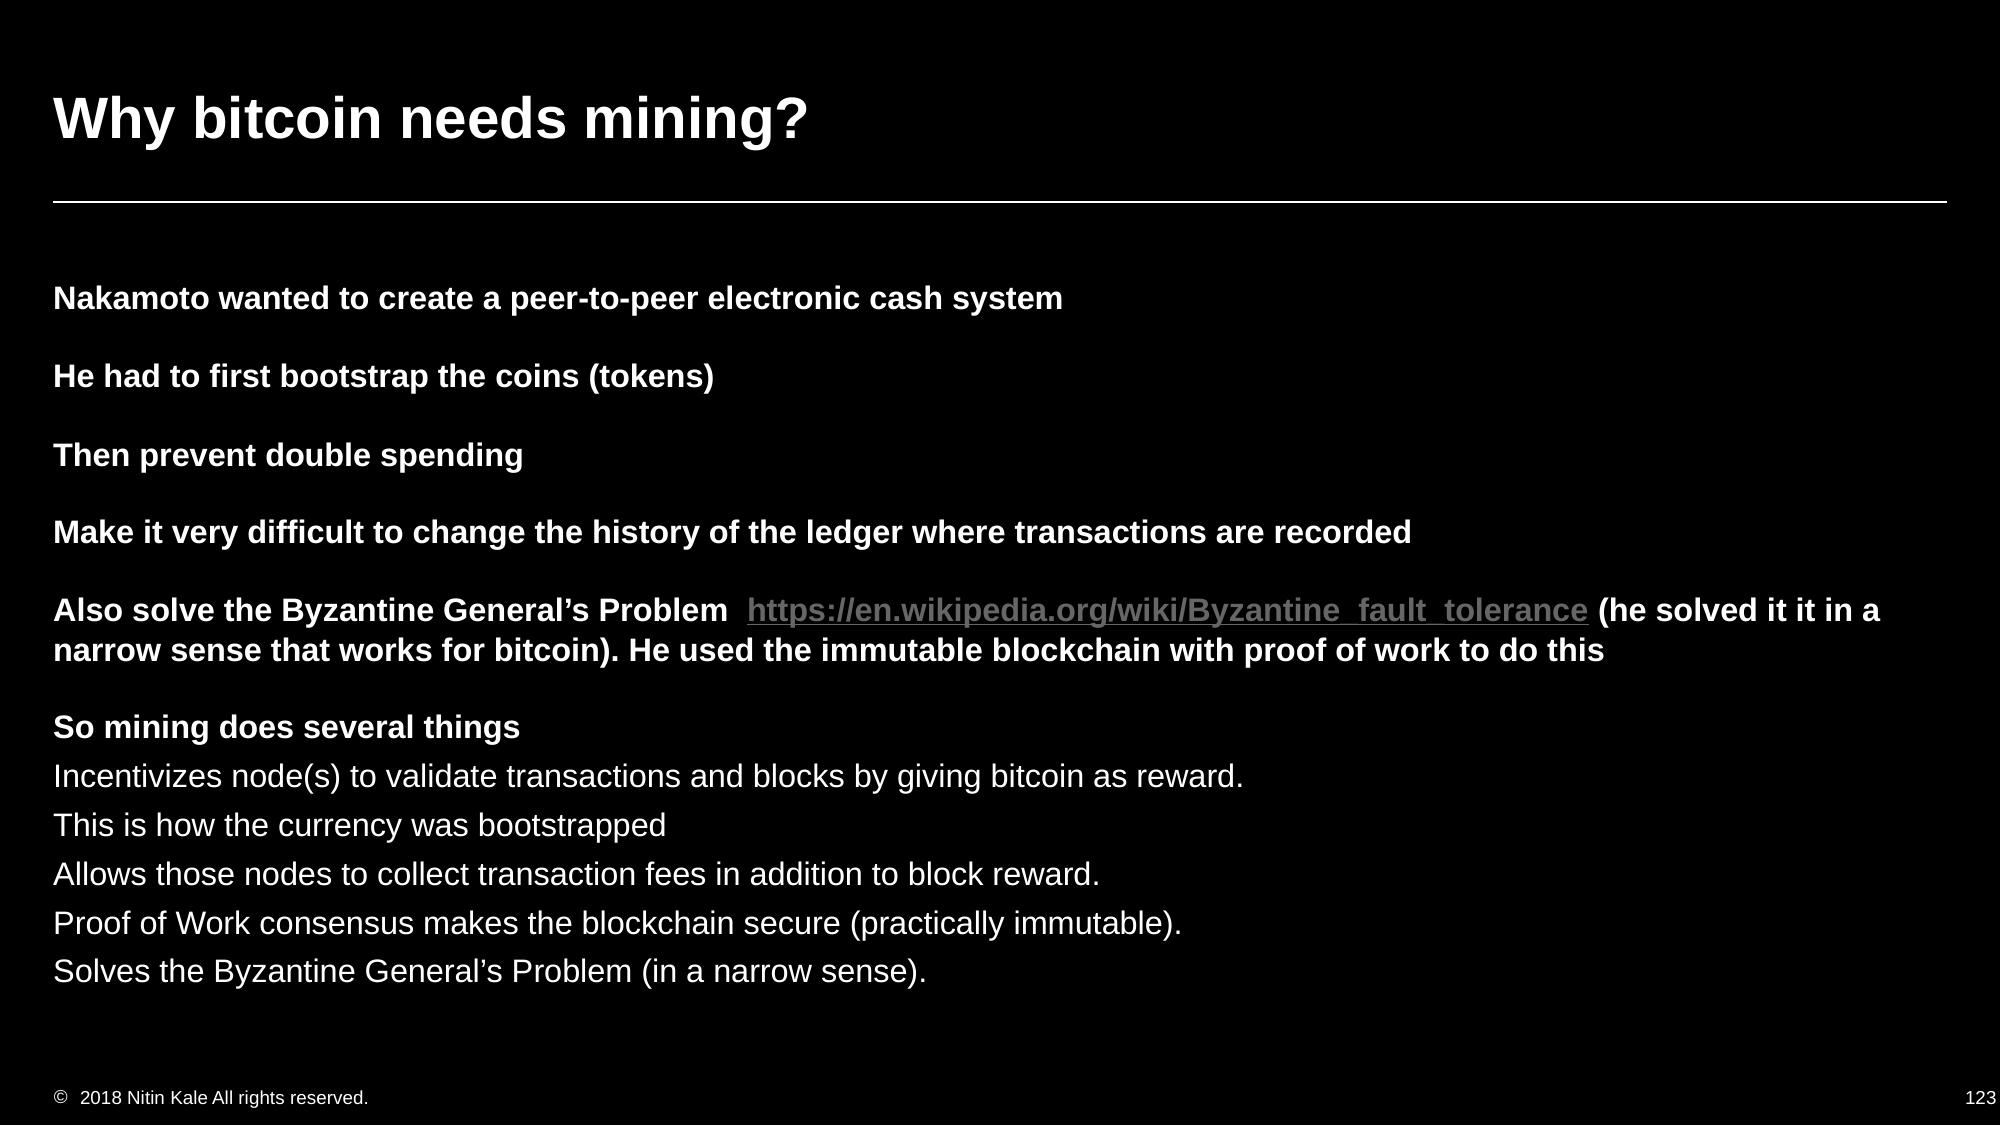

# Why bitcoin needs mining?
Nakamoto wanted to create a peer-to-peer electronic cash system
He had to first bootstrap the coins (tokens)
Then prevent double spending
Make it very difficult to change the history of the ledger where transactions are recorded
Also solve the Byzantine General’s Problem  https://en.wikipedia.org/wiki/Byzantine_fault_tolerance (he solved it it in a narrow sense that works for bitcoin). He used the immutable blockchain with proof of work to do this
So mining does several things
Incentivizes node(s) to validate transactions and blocks by giving bitcoin as reward.
This is how the currency was bootstrapped
Allows those nodes to collect transaction fees in addition to block reward.
Proof of Work consensus makes the blockchain secure (practically immutable).
Solves the Byzantine General’s Problem (in a narrow sense).